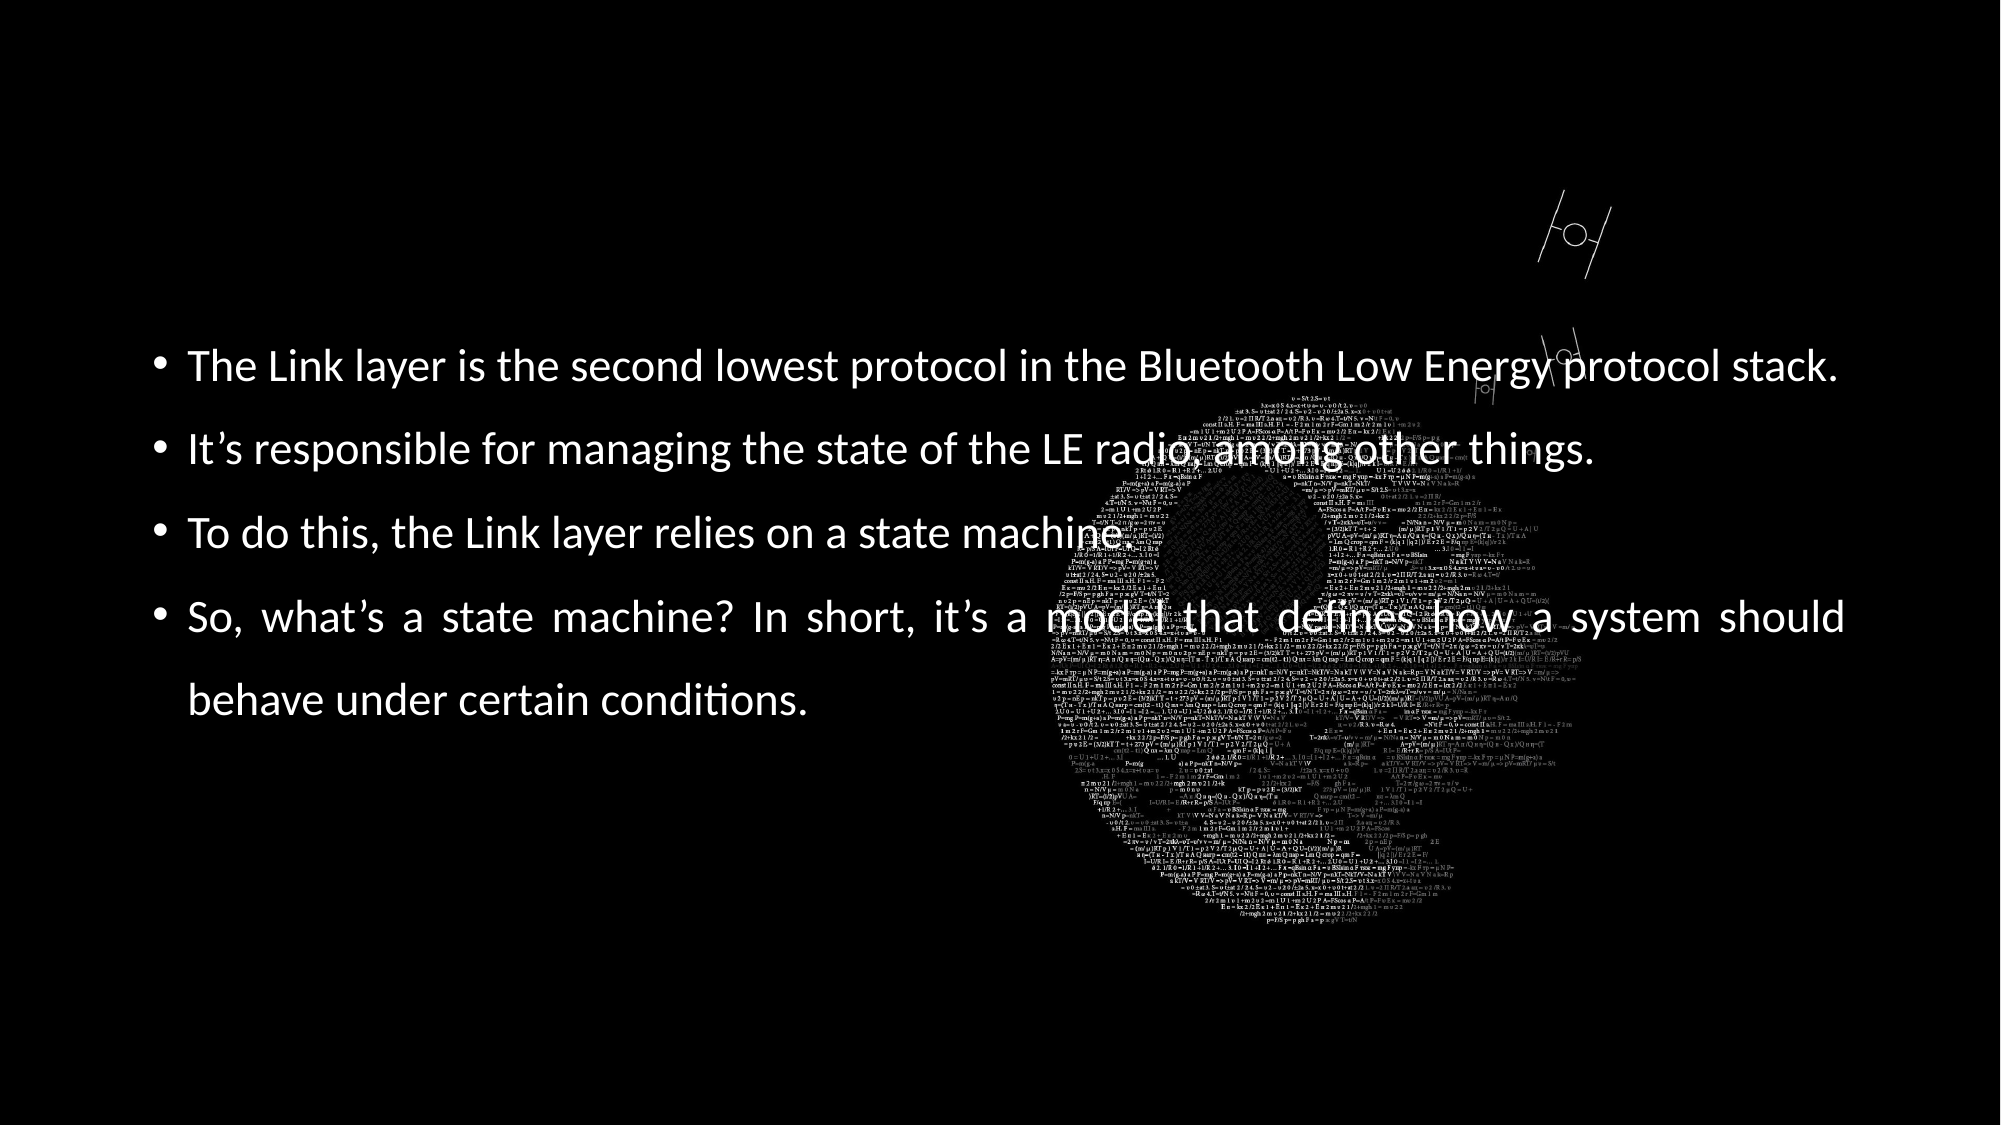

The Link layer is the second lowest protocol in the Bluetooth Low Energy protocol stack.
It’s responsible for managing the state of the LE radio, among other things.
To do this, the Link layer relies on a state machine.
So, what’s a state machine? In short, it’s a model that defines how a system should behave under certain conditions.